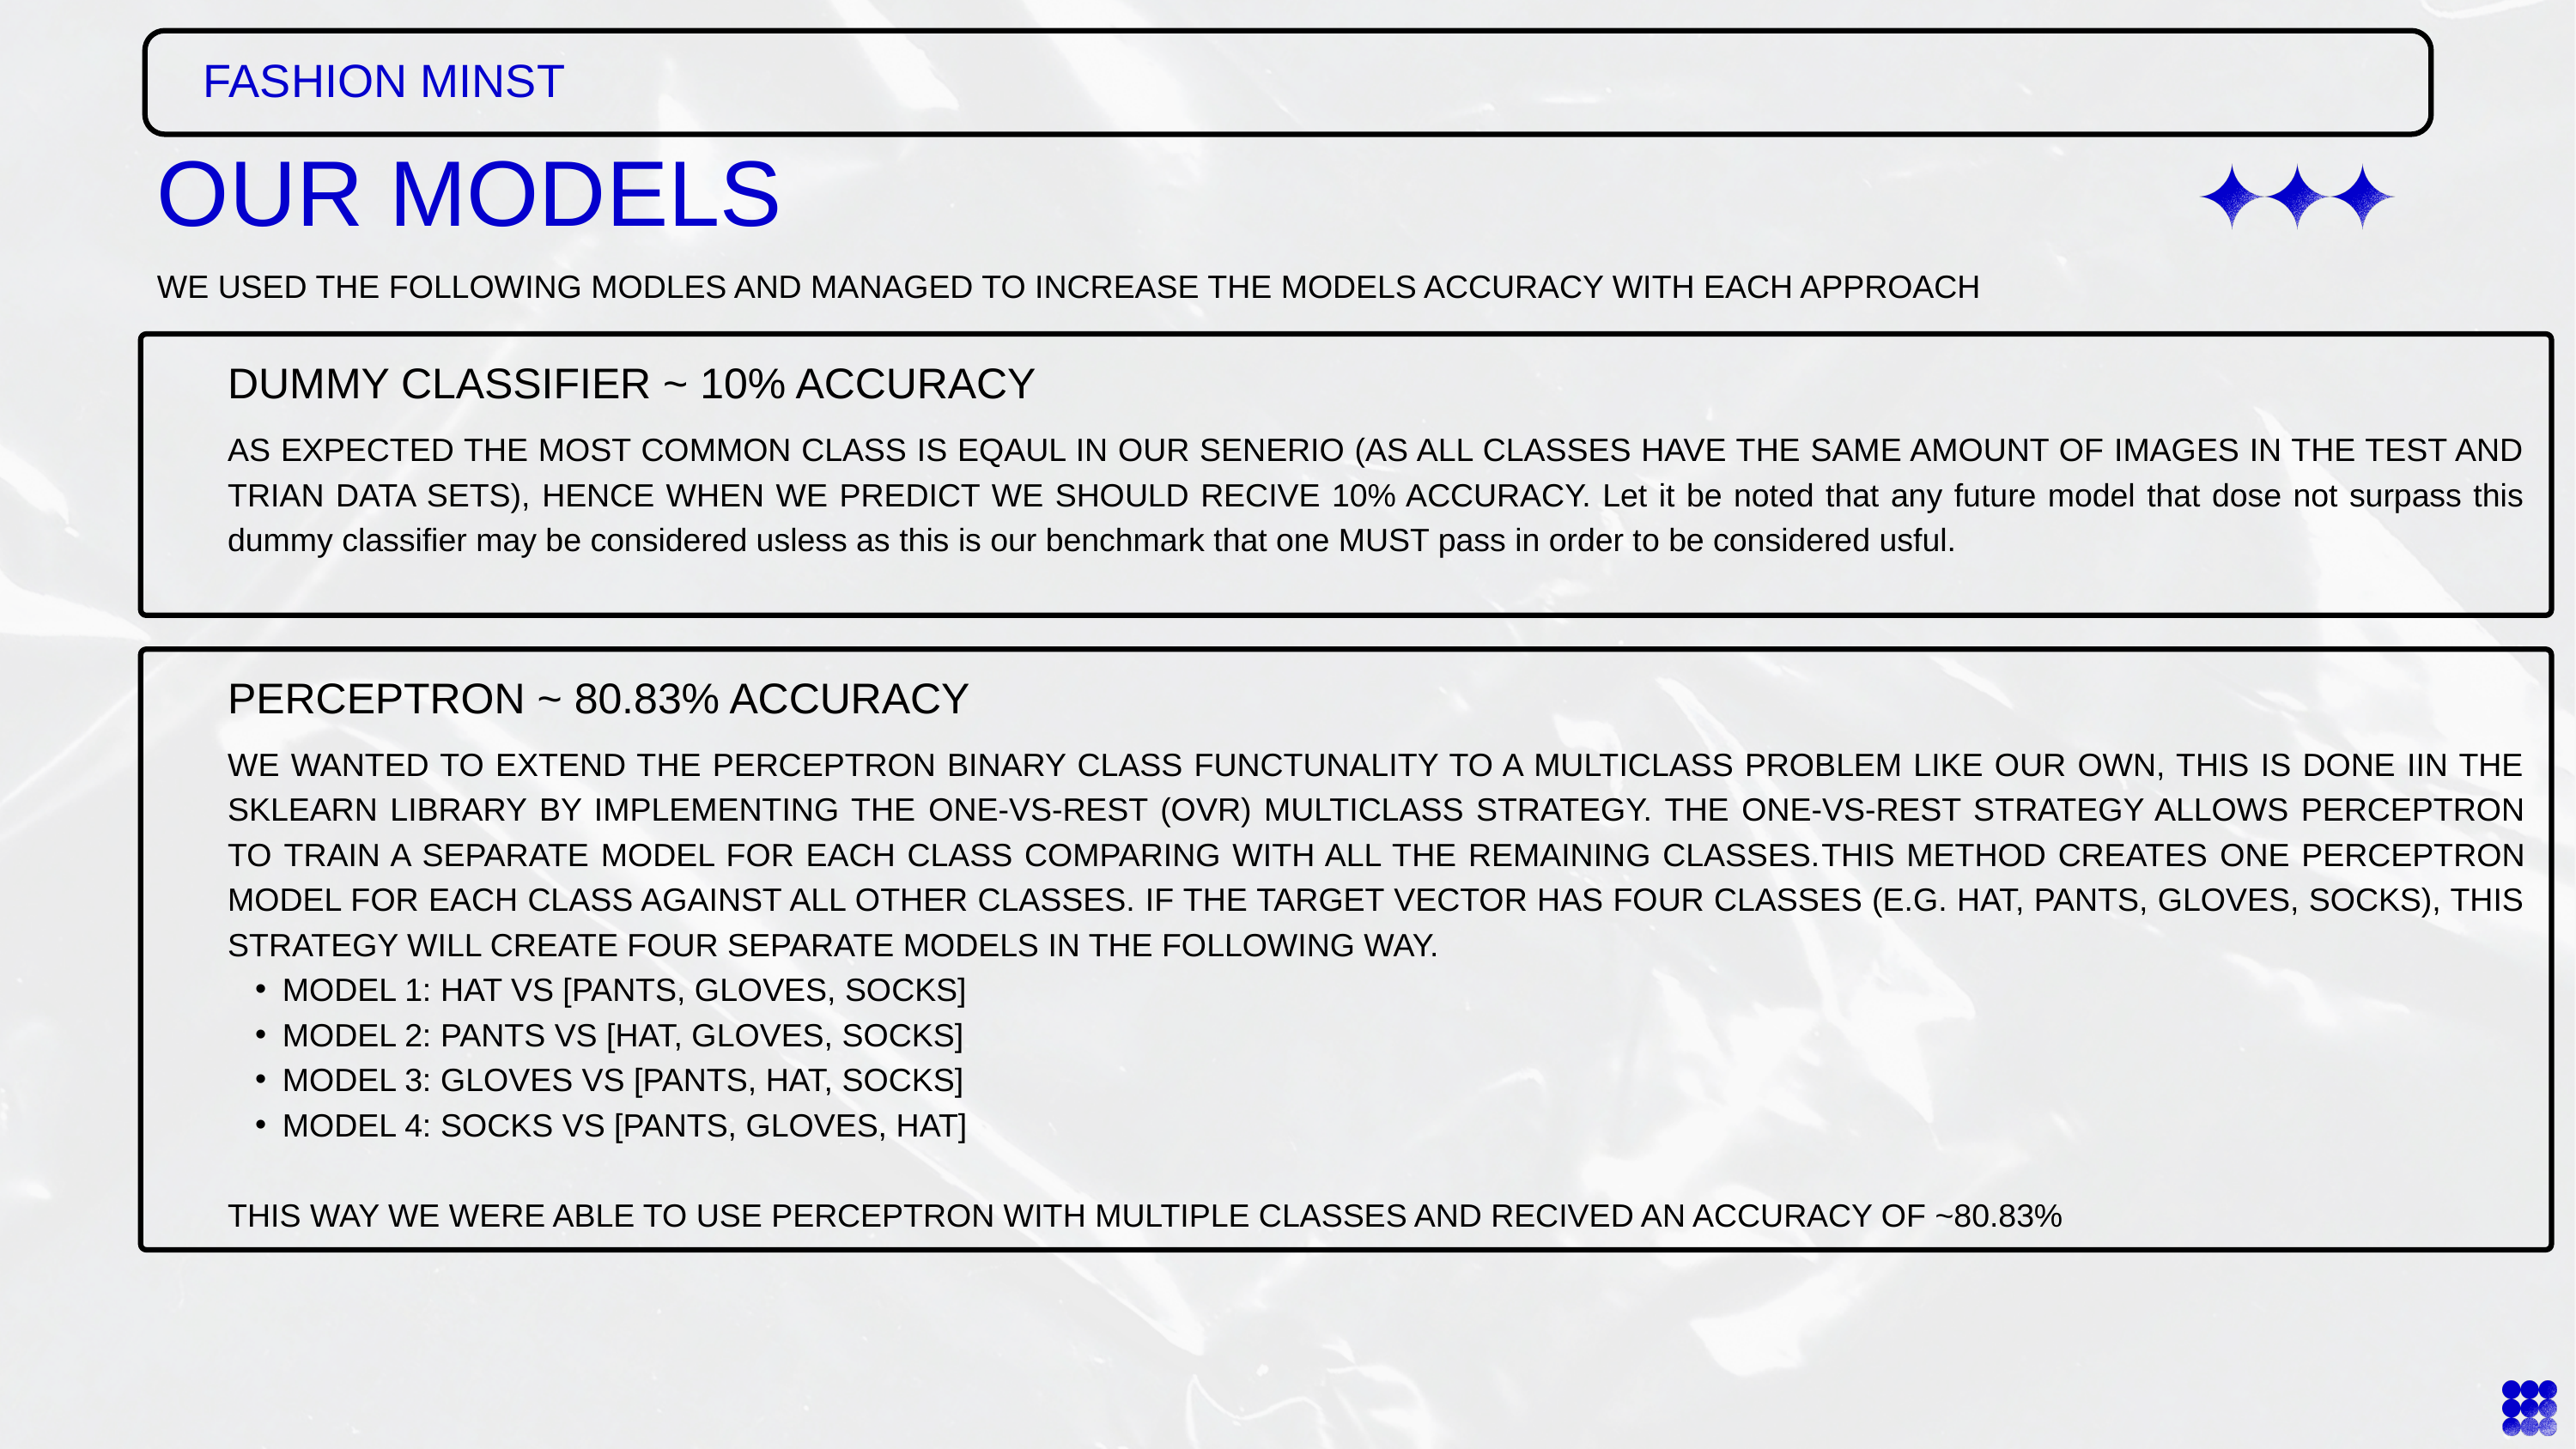

FASHION MINST
OUR MODELS

WE USED THE FOLLOWING MODLES AND MANAGED TO INCREASE THE MODELS ACCURACY WITH EACH APPROACH

DUMMY CLASSIFIER ~ 10% ACCURACY
AS EXPECTED THE MOST COMMON CLASS IS EQAUL IN OUR SENERIO (AS ALL CLASSES HAVE THE SAME AMOUNT OF IMAGES IN THE TEST AND TRIAN DATA SETS), HENCE WHEN WE PREDICT WE SHOULD RECIVE 10% ACCURACY. Let it be noted that any future model that dose not surpass this dummy classifier may be considered usless as this is our benchmark that one MUST pass in order to be considered usful.

PERCEPTRON ~ 80.83% ACCURACY
WE WANTED TO EXTEND THE PERCEPTRON BINARY CLASS FUNCTUNALITY TO A MULTICLASS PROBLEM LIKE OUR OWN, THIS IS DONE IIN THE SKLEARN LIBRARY BY IMPLEMENTING THE ONE-VS-REST (OVR) MULTICLASS STRATEGY. THE ONE-VS-REST STRATEGY ALLOWS PERCEPTRON TO TRAIN A SEPARATE MODEL FOR EACH CLASS COMPARING WITH ALL THE REMAINING CLASSES.THIS METHOD CREATES ONE PERCEPTRON MODEL FOR EACH CLASS AGAINST ALL OTHER CLASSES. IF THE TARGET VECTOR HAS FOUR CLASSES (E.G. HAT, PANTS, GLOVES, SOCKS), THIS STRATEGY WILL CREATE FOUR SEPARATE MODELS IN THE FOLLOWING WAY.
MODEL 1: HAT VS [PANTS, GLOVES, SOCKS]
MODEL 2: PANTS VS [HAT, GLOVES, SOCKS]
MODEL 3: GLOVES VS [PANTS, HAT, SOCKS]
MODEL 4: SOCKS VS [PANTS, GLOVES, HAT]

THIS WAY WE WERE ABLE TO USE PERCEPTRON WITH MULTIPLE CLASSES AND RECIVED AN ACCURACY OF ~80.83%